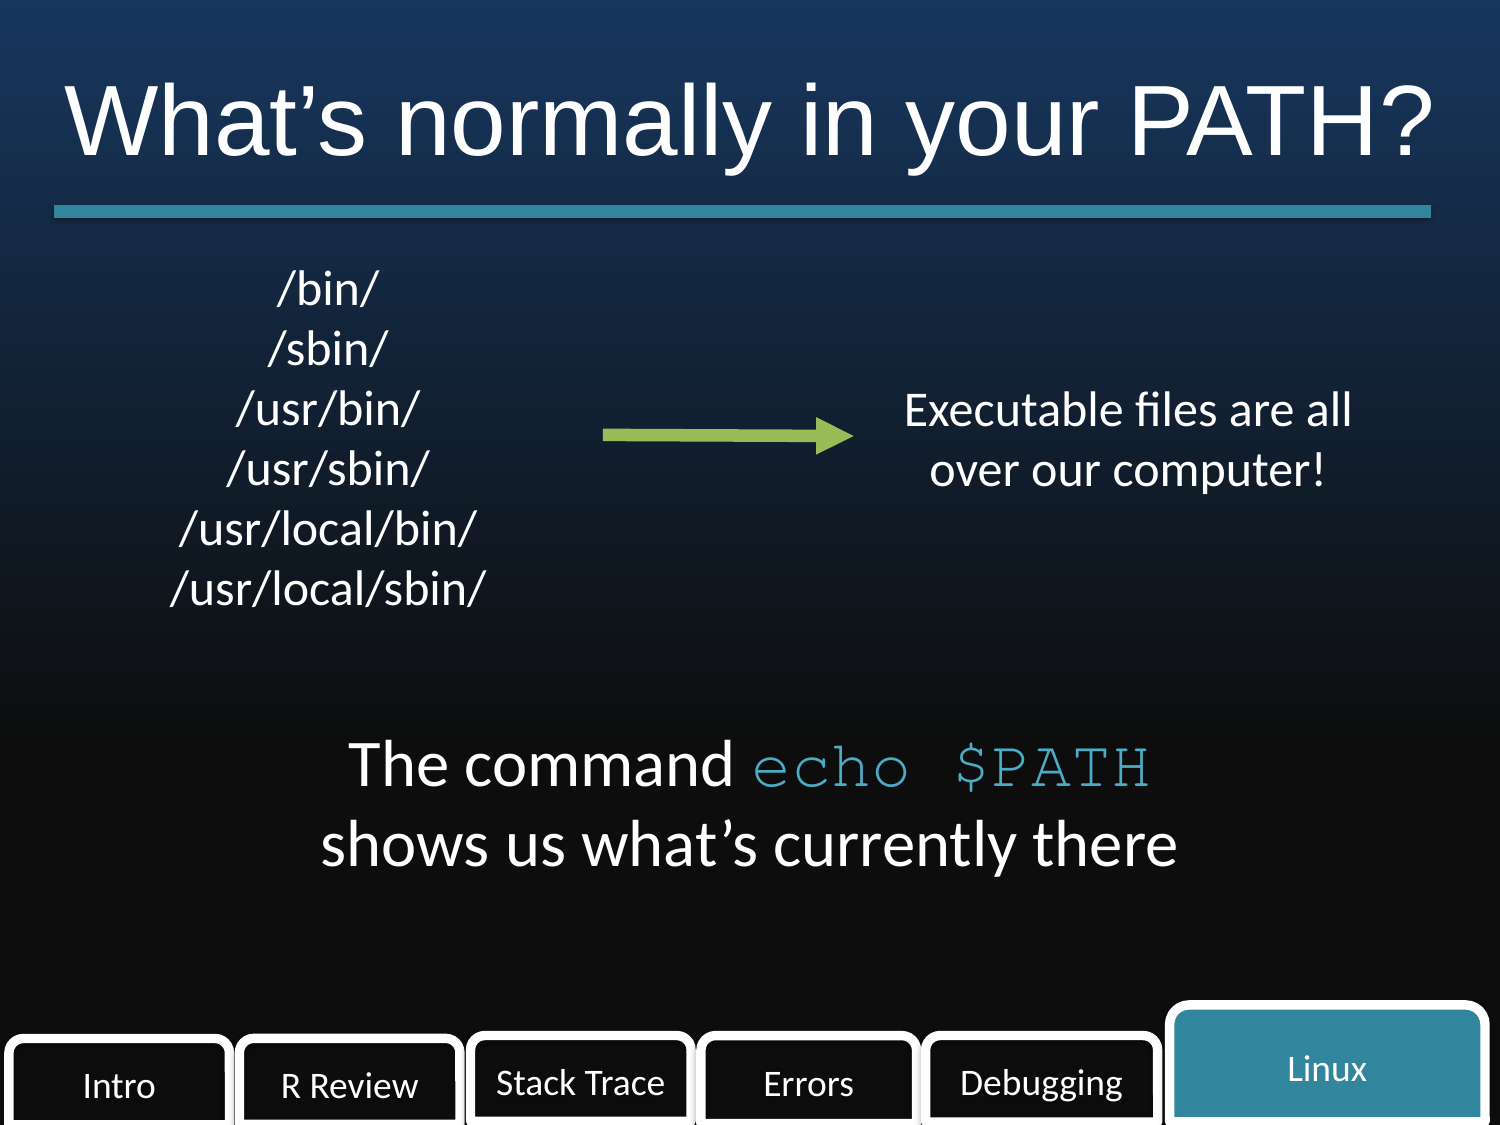

# What’s normally in your PATH?
/bin/
/sbin/
/usr/bin/
/usr/sbin/
/usr/local/bin/
/usr/local/sbin/
Executable files are all over our computer!
The command echo $PATH shows us what’s currently there
Linux
Errors
Debugging
Stack Trace
R Review
Intro